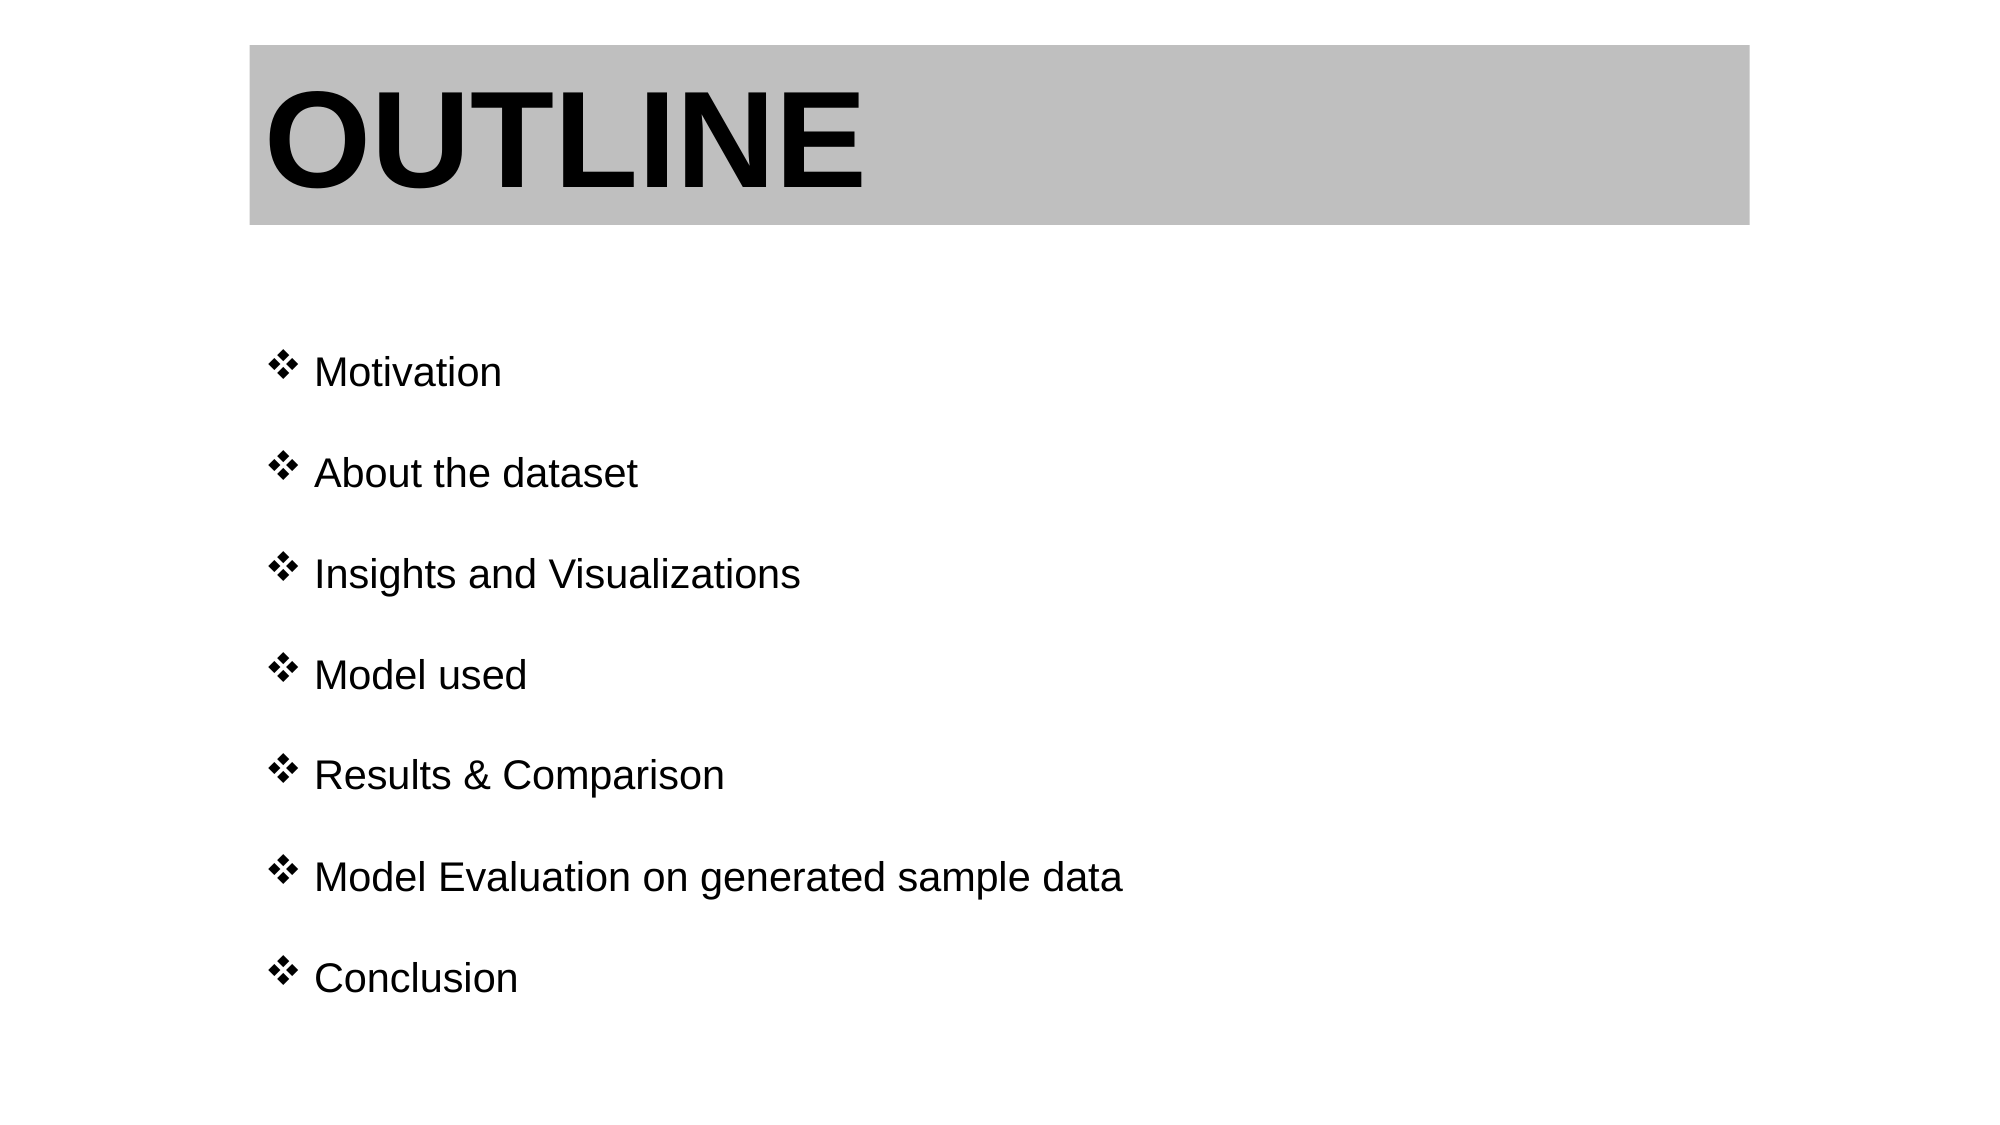

# OUTLINE
 Motivation
 About the dataset
 Insights and Visualizations
 Model used
 Results & Comparison
 Model Evaluation on generated sample data
 Conclusion